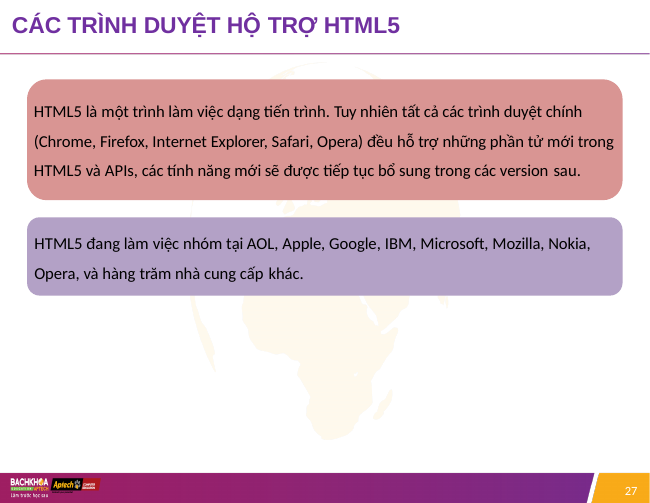

# CÁC TRÌNH DUYỆT HỘ TRỢ HTML5

HTML5 là một trình làm việc dạng tiến trình. Tuy nhiên tất cả các trình duyệt chính  (Chrome, Firefox, Internet Explorer, Safari, Opera) đều hỗ trợ những phần tử mới trong  HTML5 và APIs, các tính năng mới sẽ được tiếp tục bổ sung trong các version sau.

HTML5 đang làm việc nhóm tại AOL, Apple, Google, IBM, Microsoft, Mozilla, Nokia,  Opera, và hàng trăm nhà cung cấp khác.

27